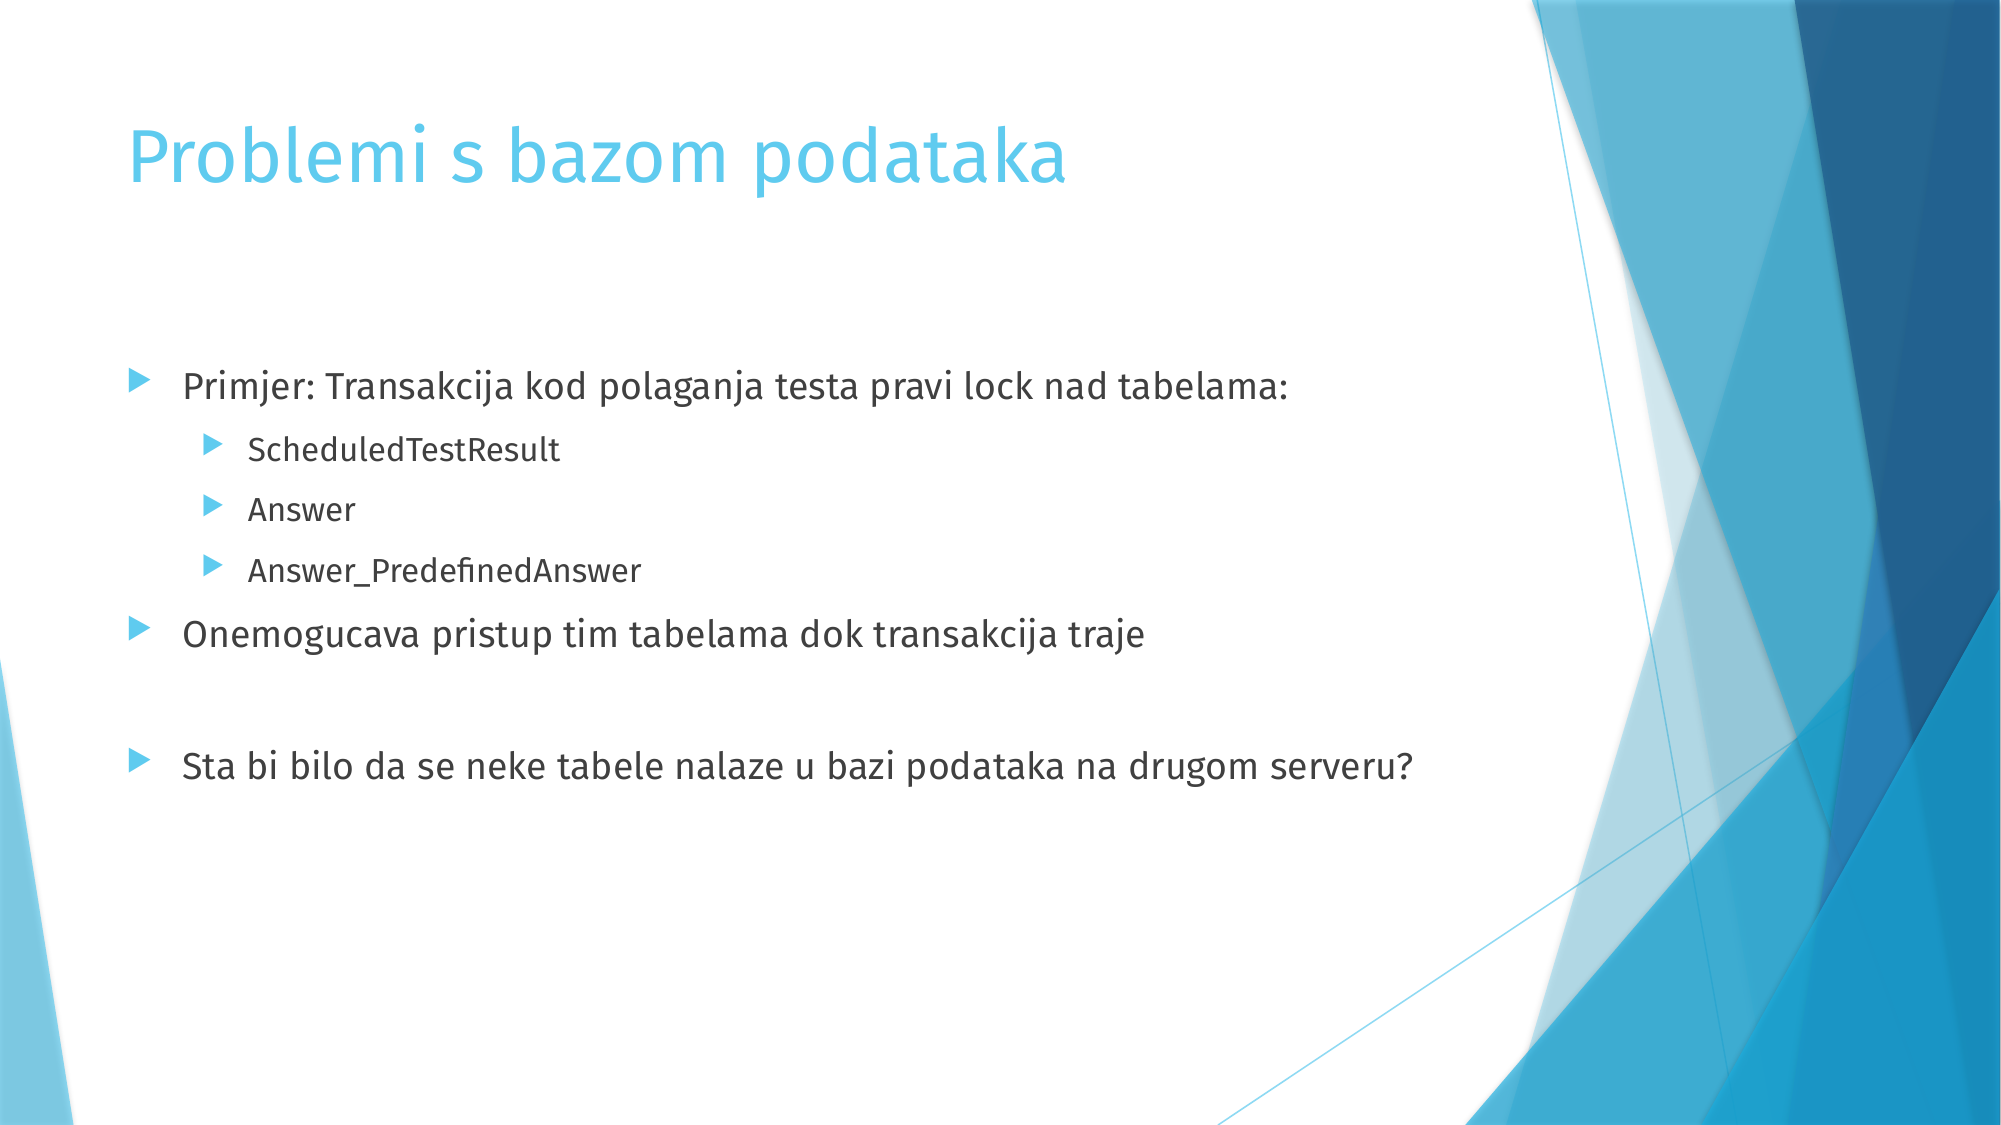

# Problemi s bazom podataka
Primjer: Transakcija kod polaganja testa pravi lock nad tabelama:
ScheduledTestResult
Answer
Answer_PredefinedAnswer
Onemogucava pristup tim tabelama dok transakcija traje

Sta bi bilo da se neke tabele nalaze u bazi podataka na drugom serveru?